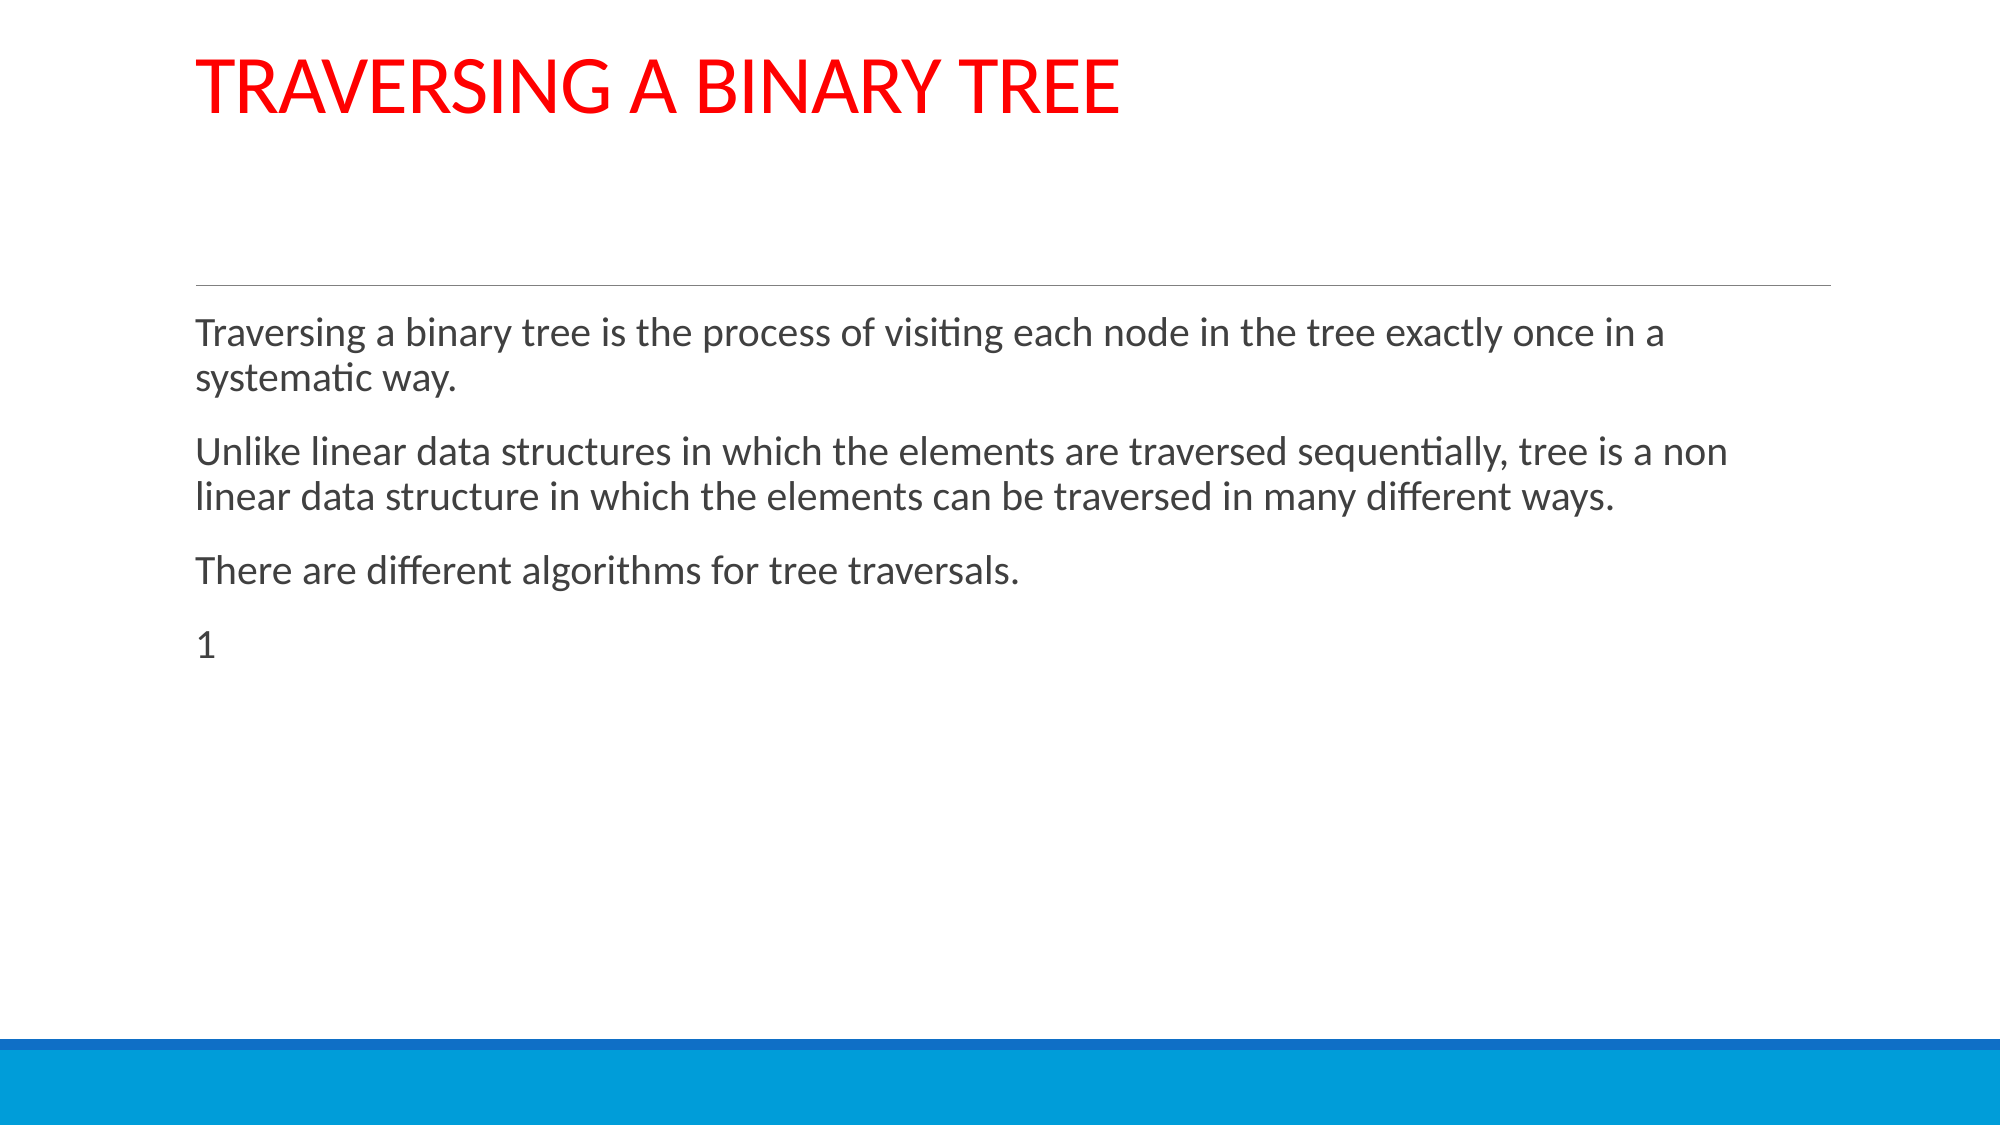

# TRAVERSING A BINARY TREE
Traversing a binary tree is the process of visiting each node in the tree exactly once in a systematic way.
Unlike linear data structures in which the elements are traversed sequentially, tree is a non linear data structure in which the elements can be traversed in many different ways.
There are different algorithms for tree traversals.
1